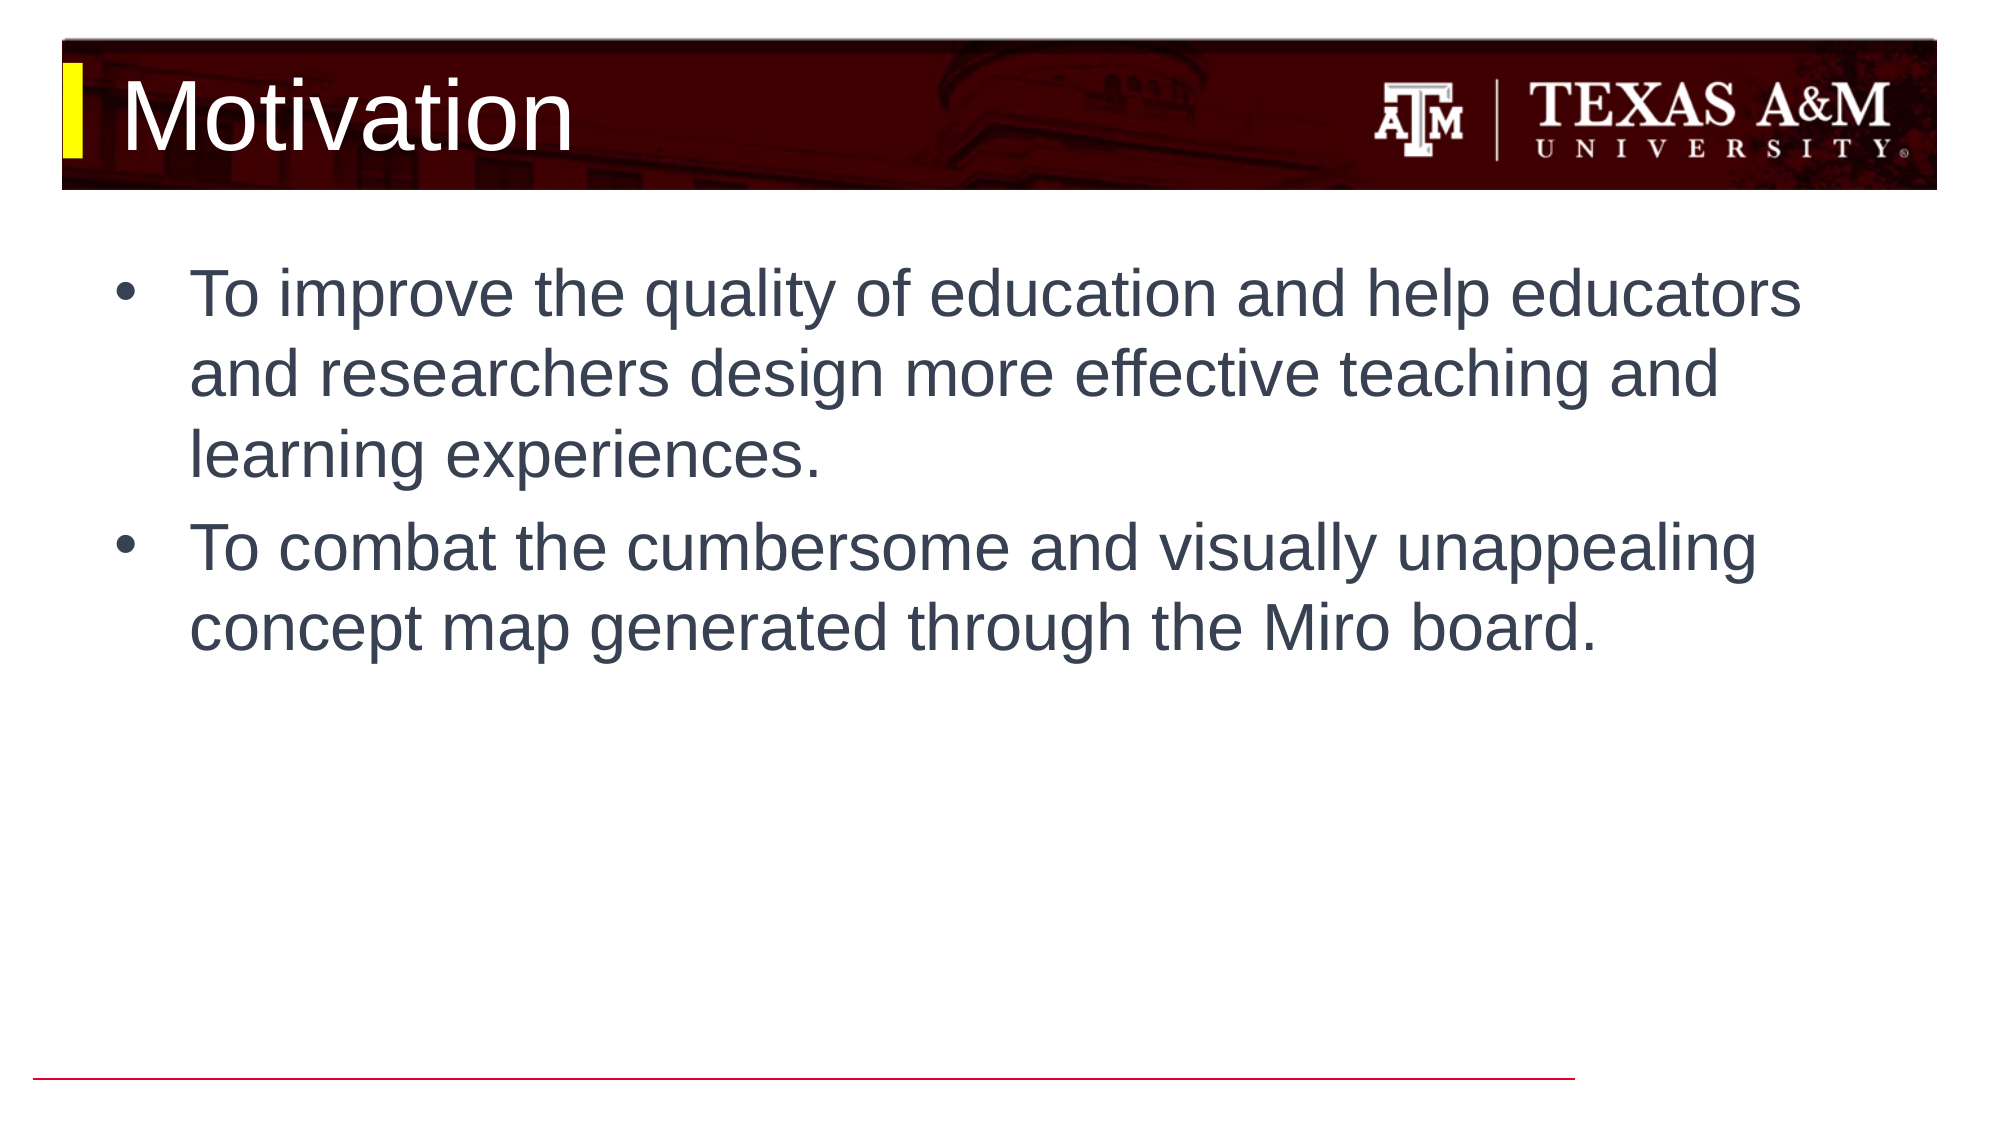

# Motivation
To improve the quality of education and help educators and researchers design more effective teaching and learning experiences.
To combat the cumbersome and visually unappealing concept map generated through the Miro board.